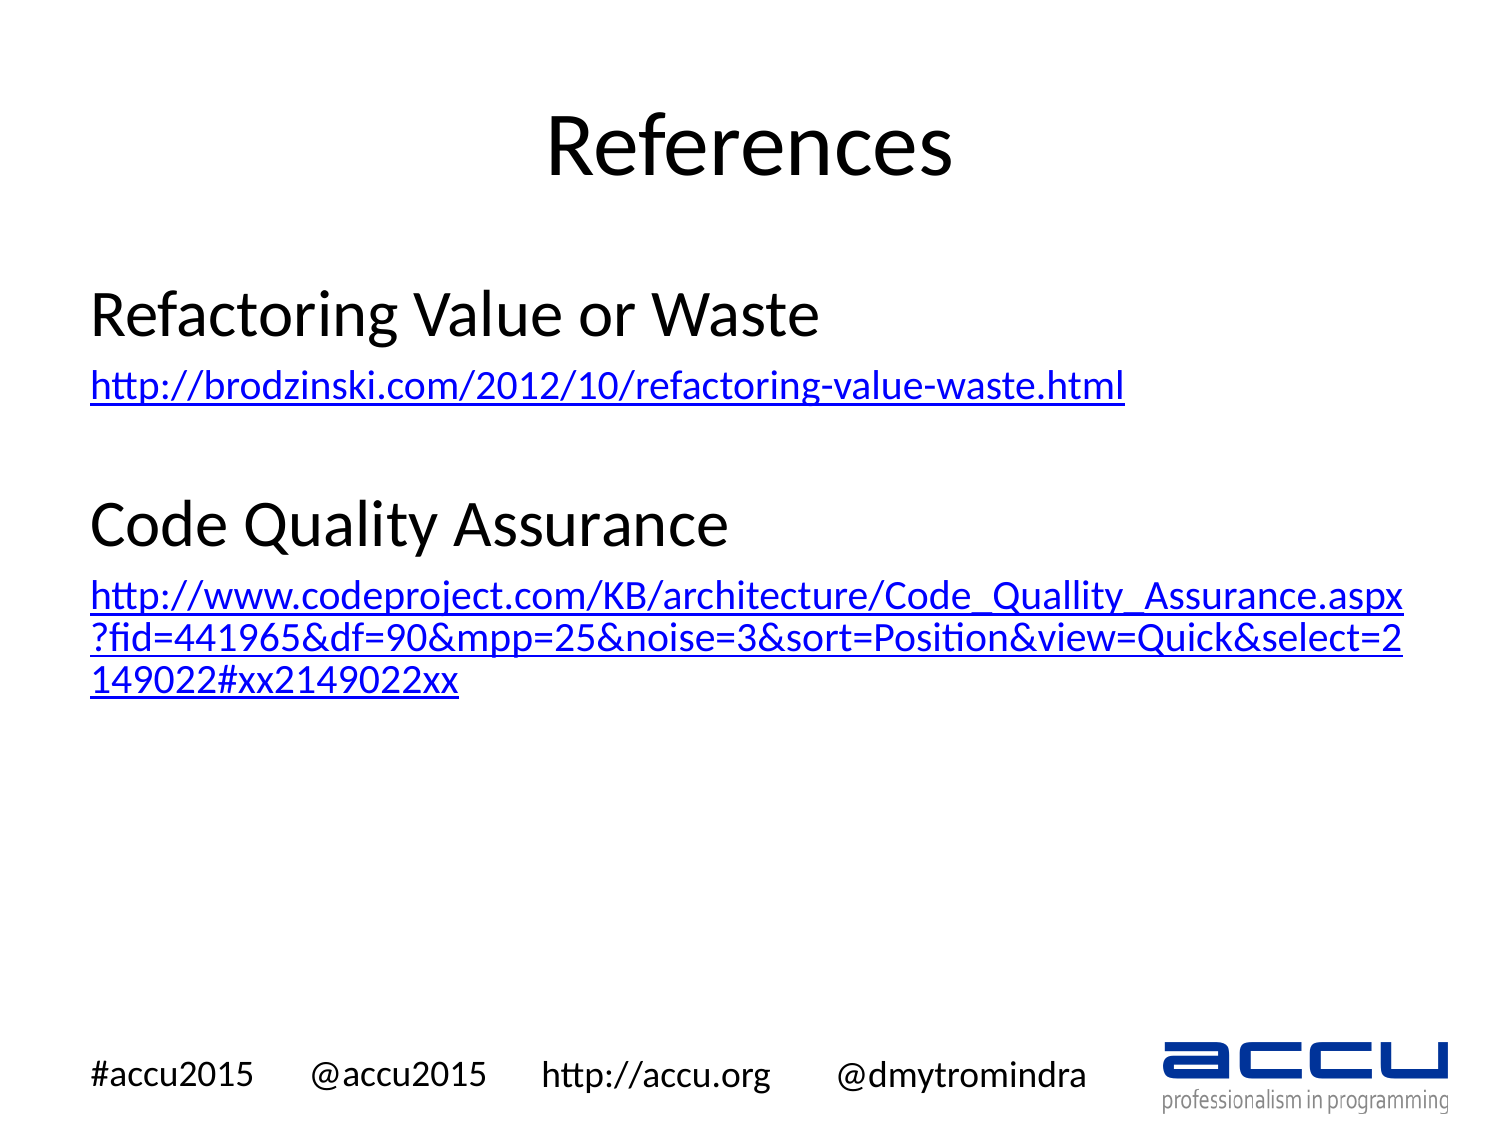

# References
Refactoring Value or Waste
http://brodzinski.com/2012/10/refactoring-value-waste.html

Code Quality Assurance
http://www.codeproject.com/KB/architecture/Code_Quallity_Assurance.aspx?fid=441965&df=90&mpp=25&noise=3&sort=Position&view=Quick&select=2149022#xx2149022xx